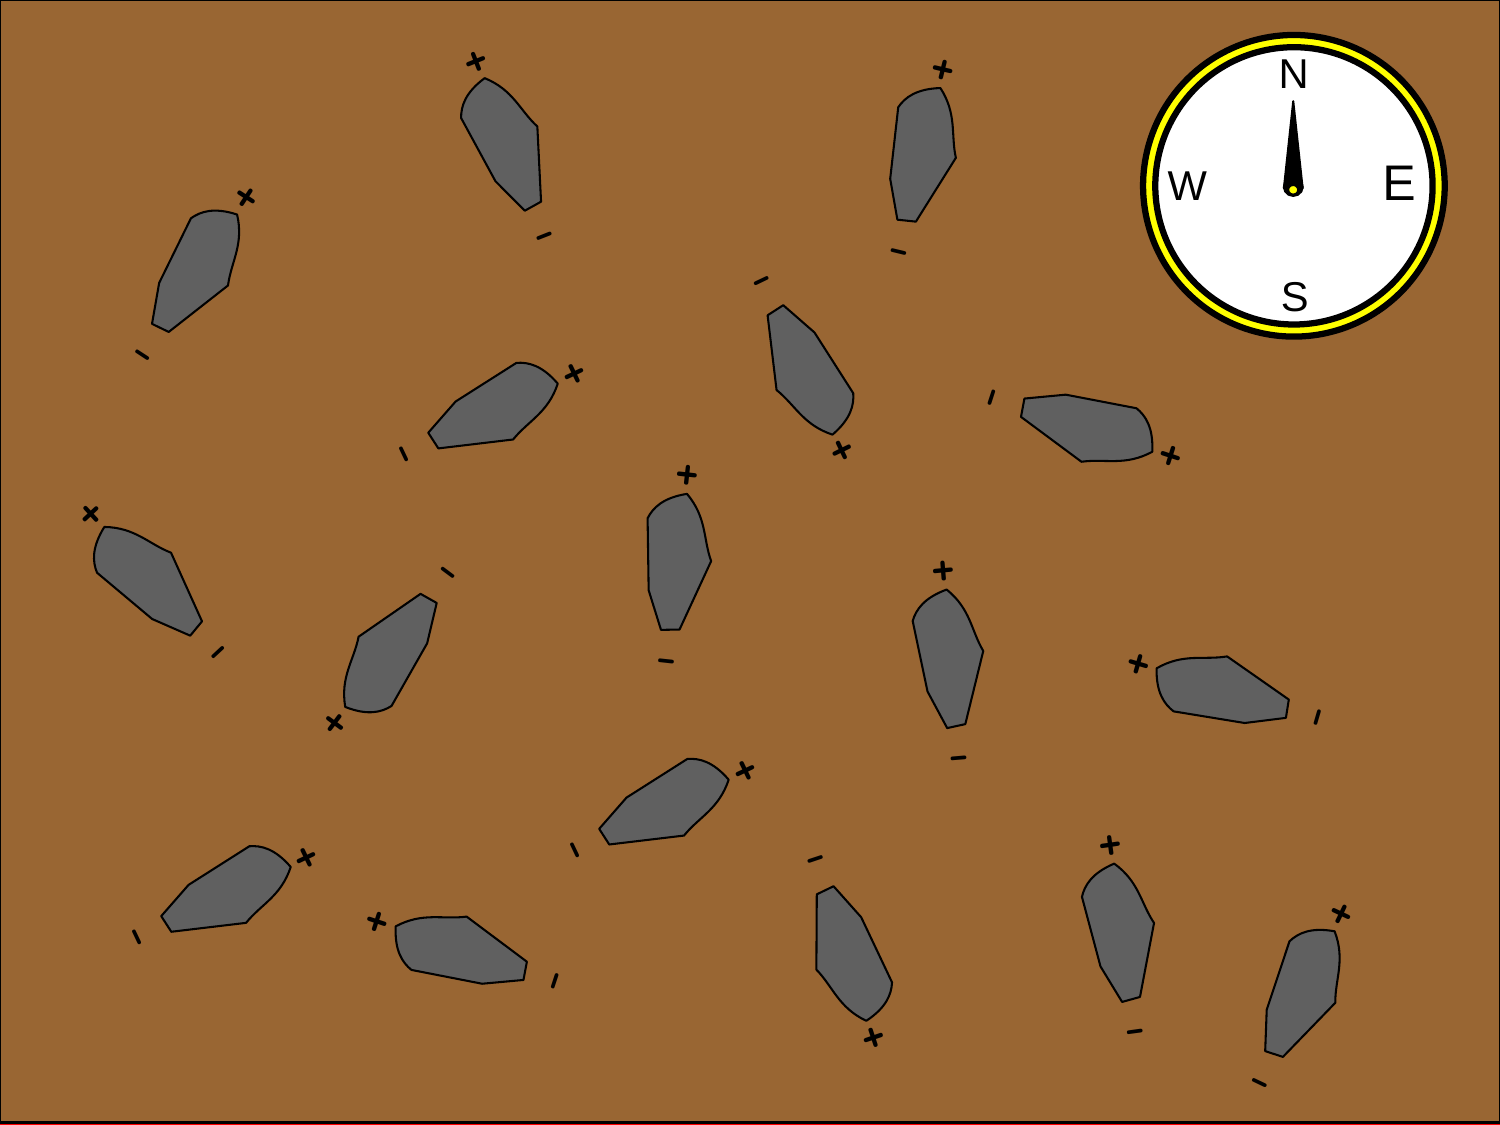

+

-
+

-

N

E
W
S

+

-
+

-
+

-
+

-
+

-
+

-
+

-
+

-
+

-
+

-
+

-
+

-
+

-
+

-
+

-